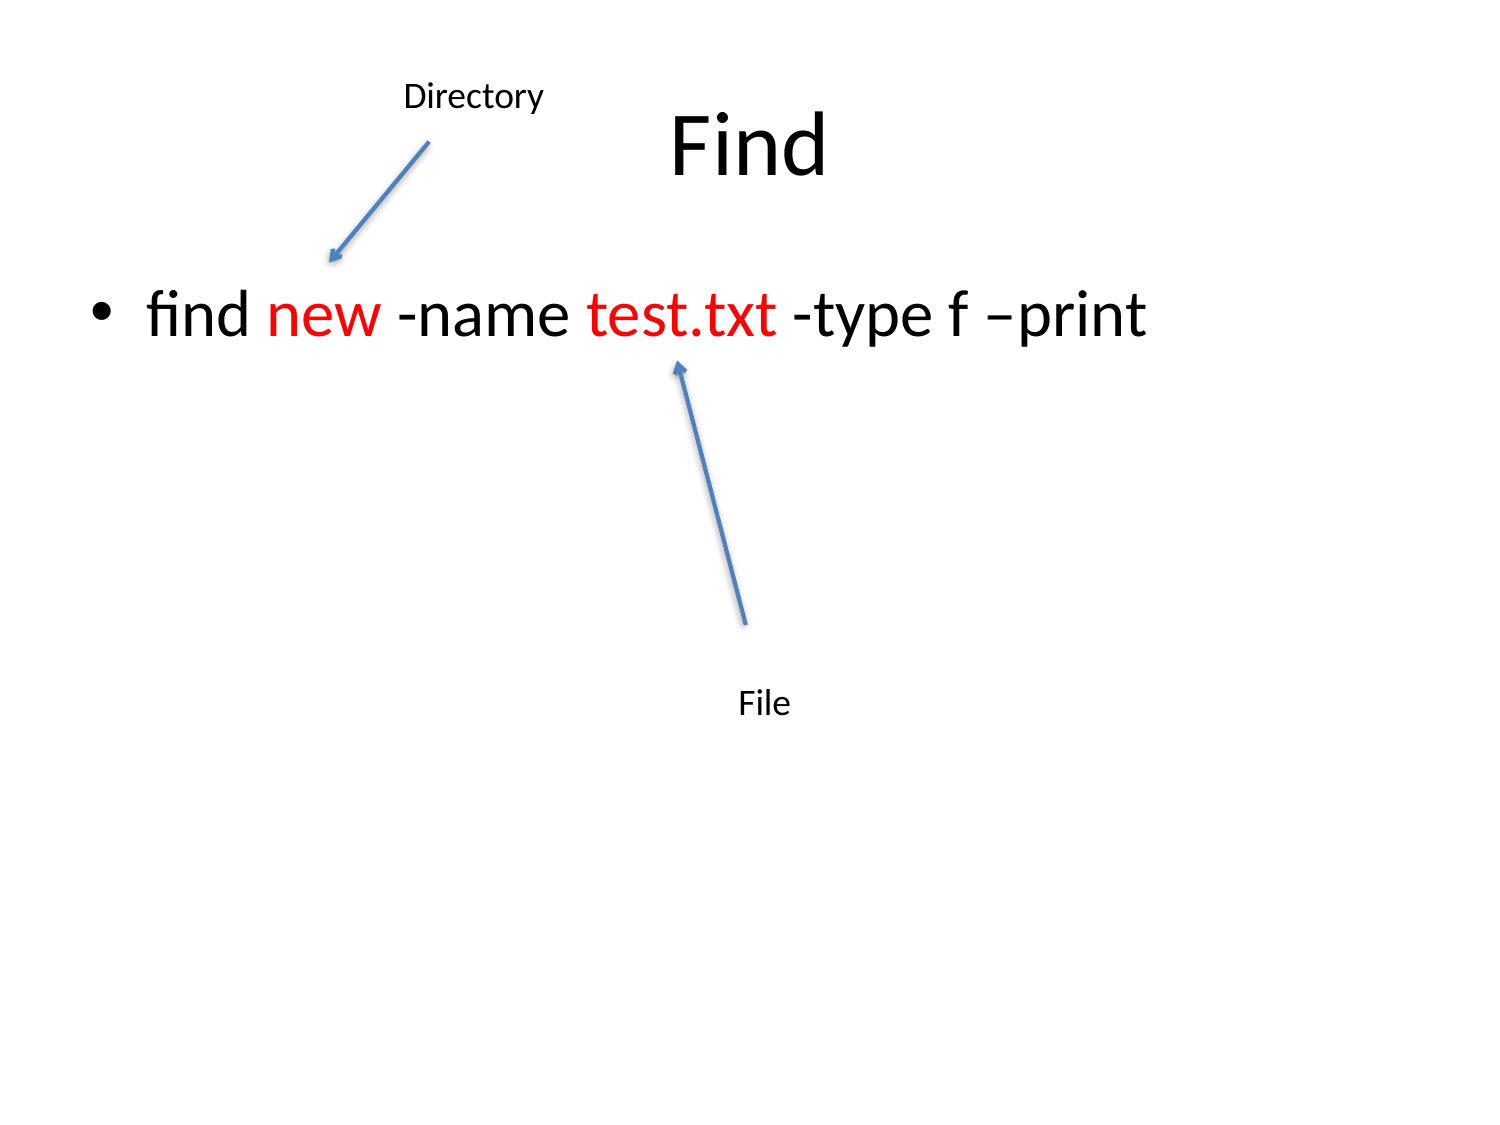

# Find
Directory
find new -name test.txt -type f –print
File